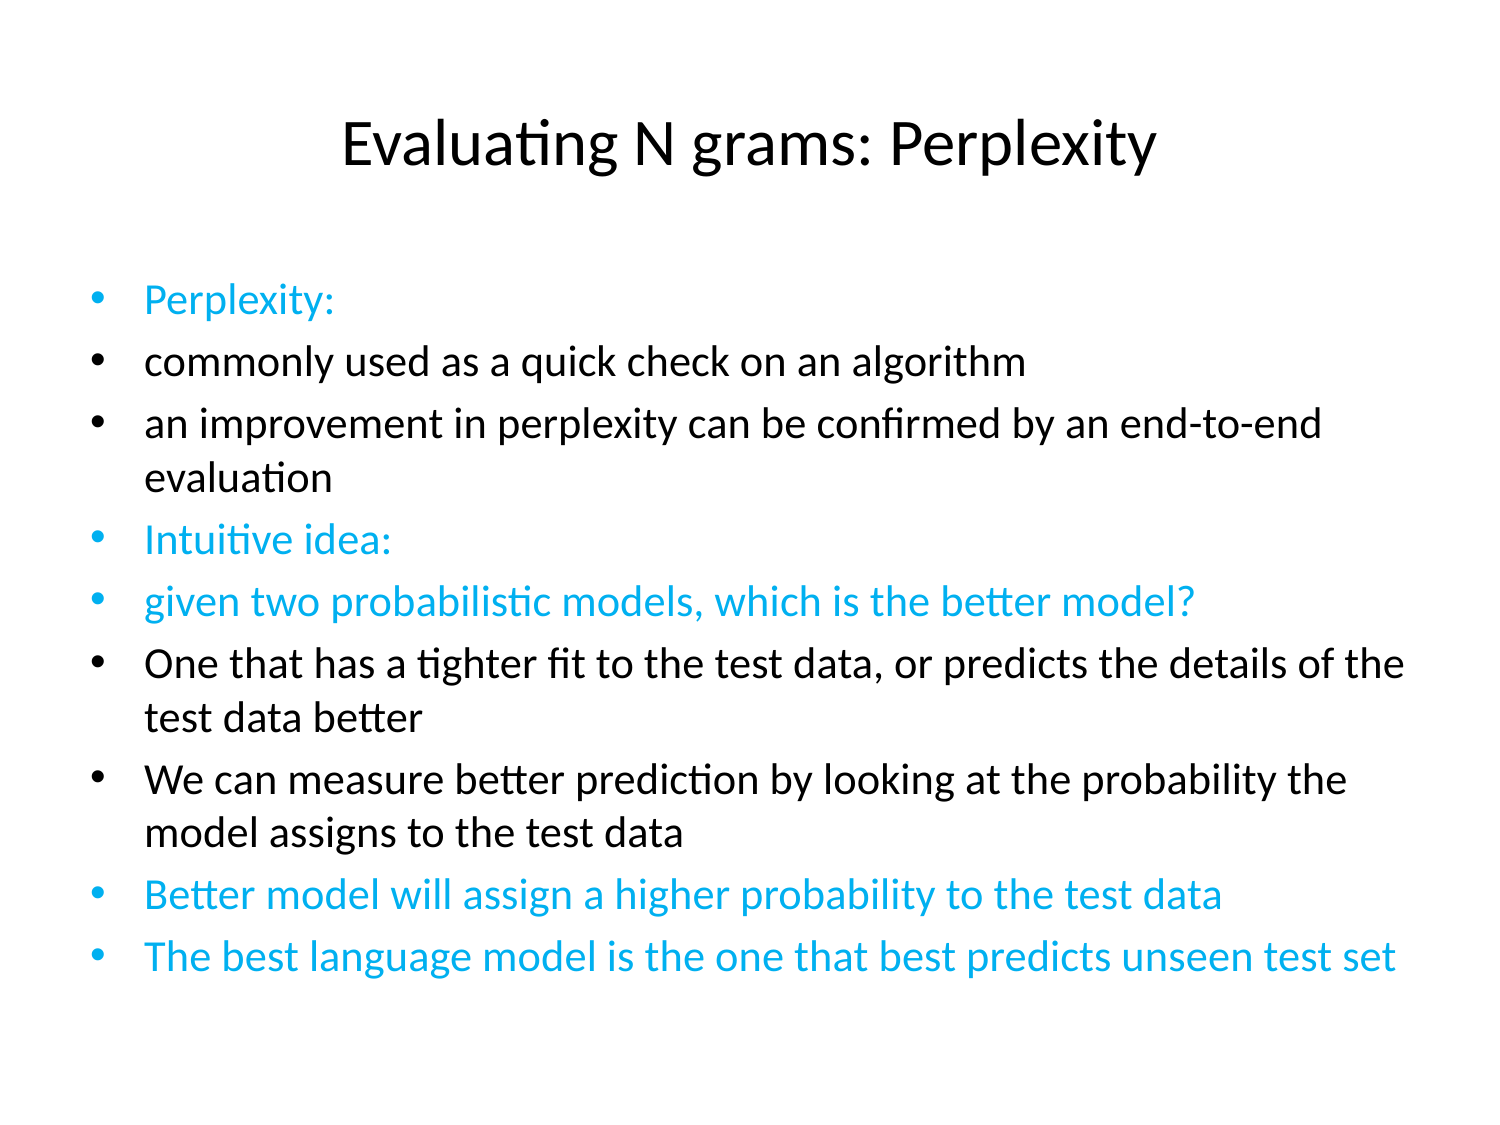

# Evaluating N grams: Perplexity
Perplexity:
commonly used as a quick check on an algorithm
an improvement in perplexity can be confirmed by an end-to-end evaluation
Intuitive idea:
given two probabilistic models, which is the better model?
One that has a tighter fit to the test data, or predicts the details of the test data better
We can measure better prediction by looking at the probability the model assigns to the test data
Better model will assign a higher probability to the test data
The best language model is the one that best predicts unseen test set